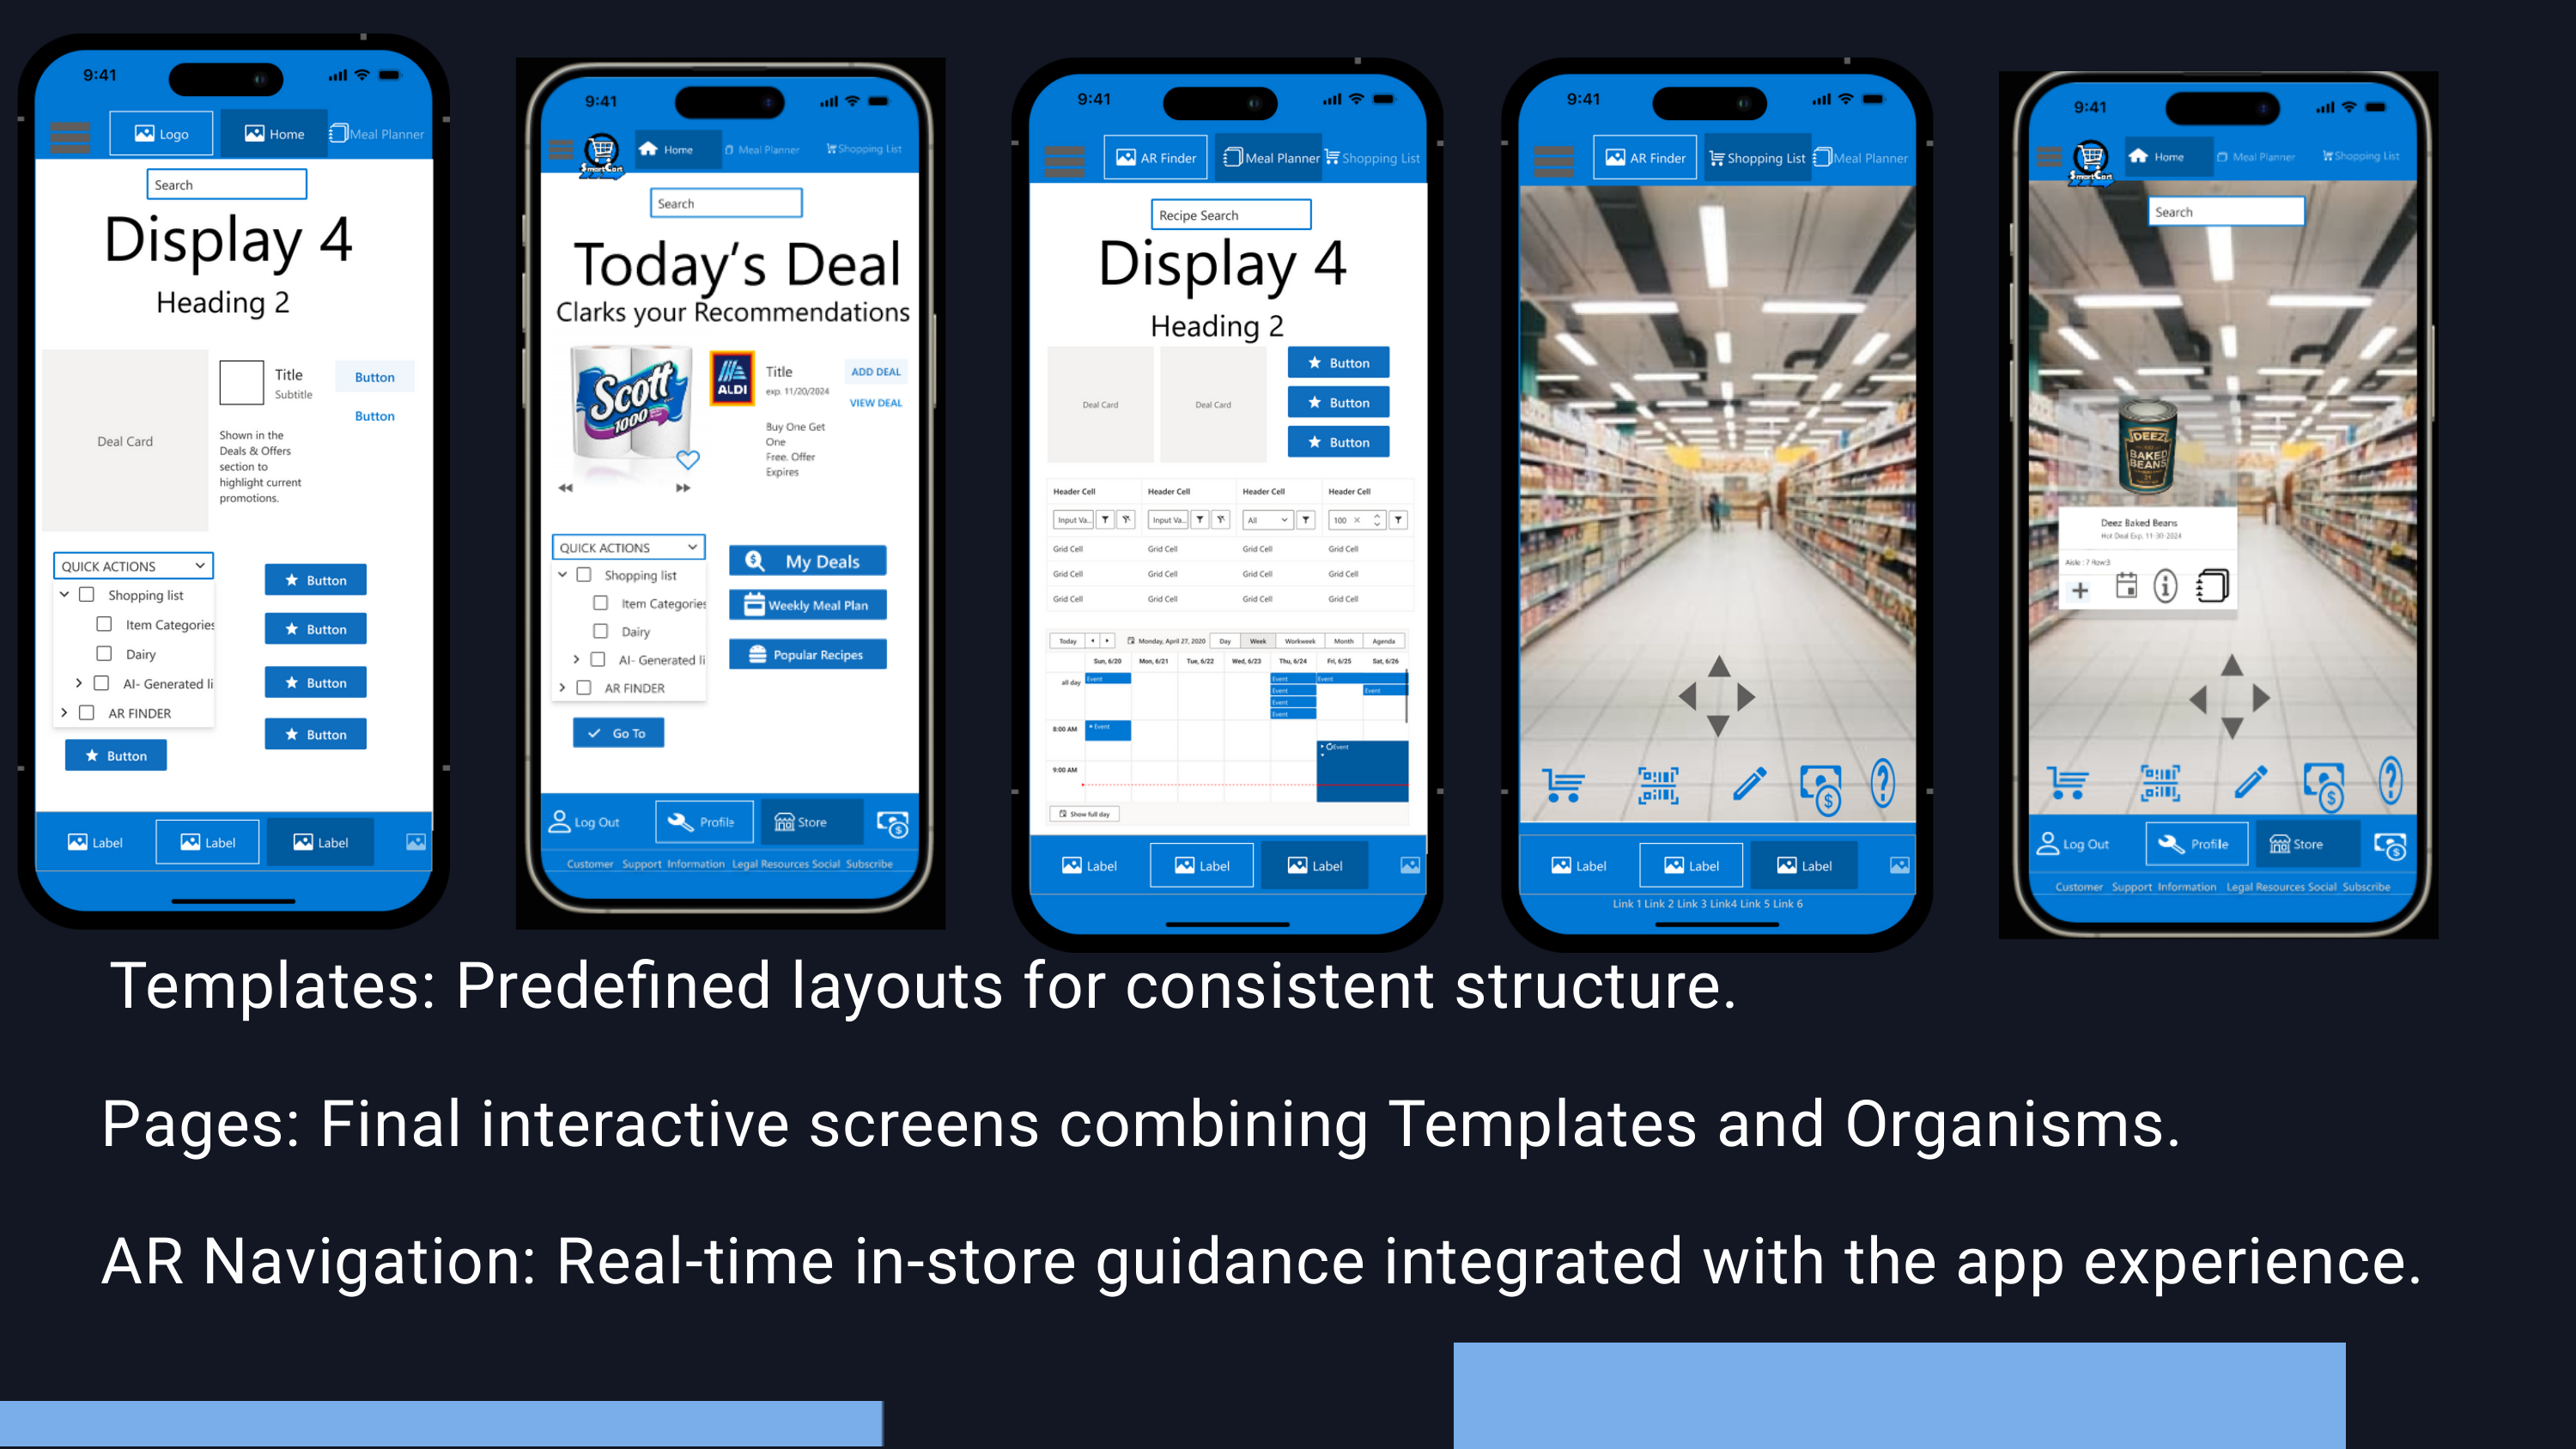

Templates: Predefined layouts for consistent structure.
Pages: Final interactive screens combining Templates and Organisms.
AR Navigation: Real-time in-store guidance integrated with the app experience.